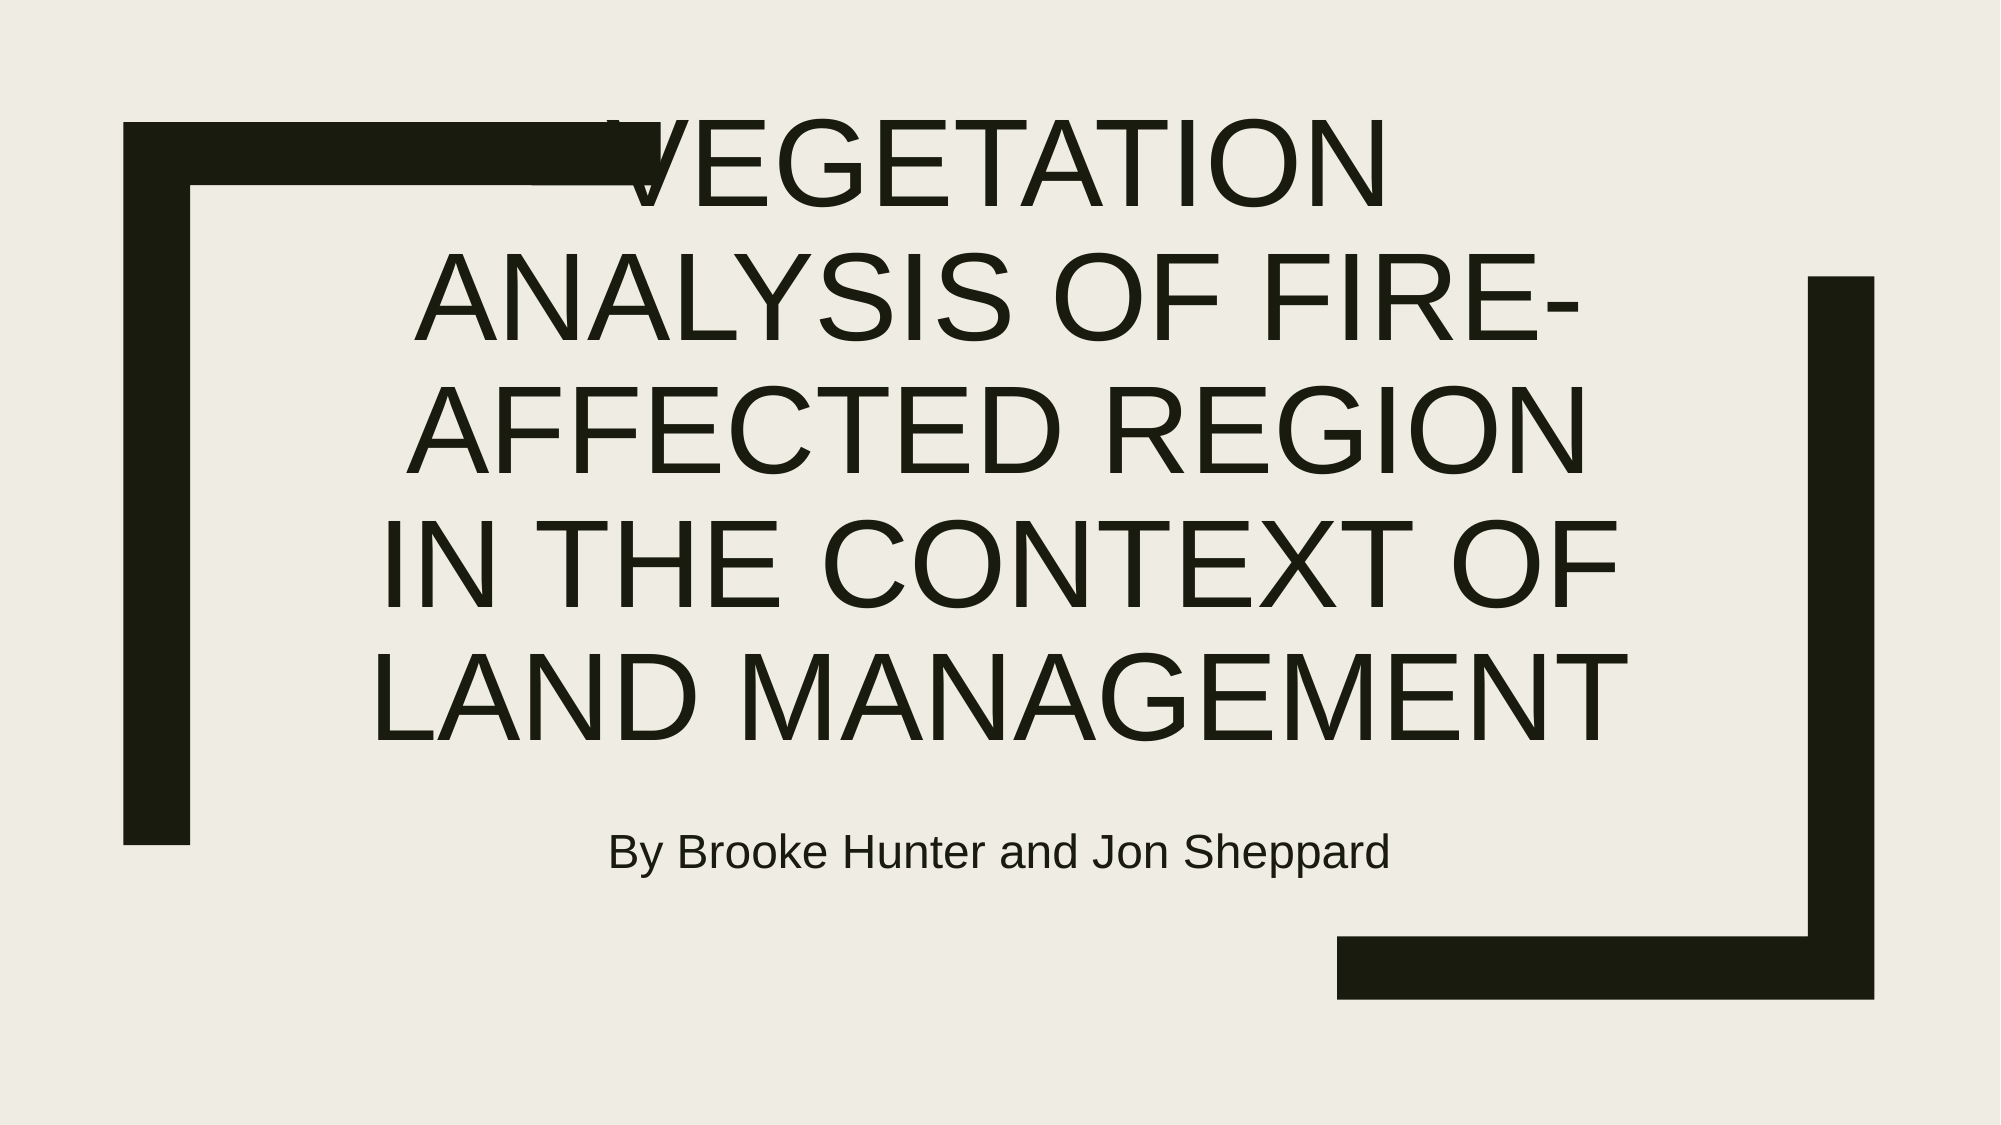

# Vegetation analysis of fire-affected region in the context of land management
By Brooke Hunter and Jon Sheppard